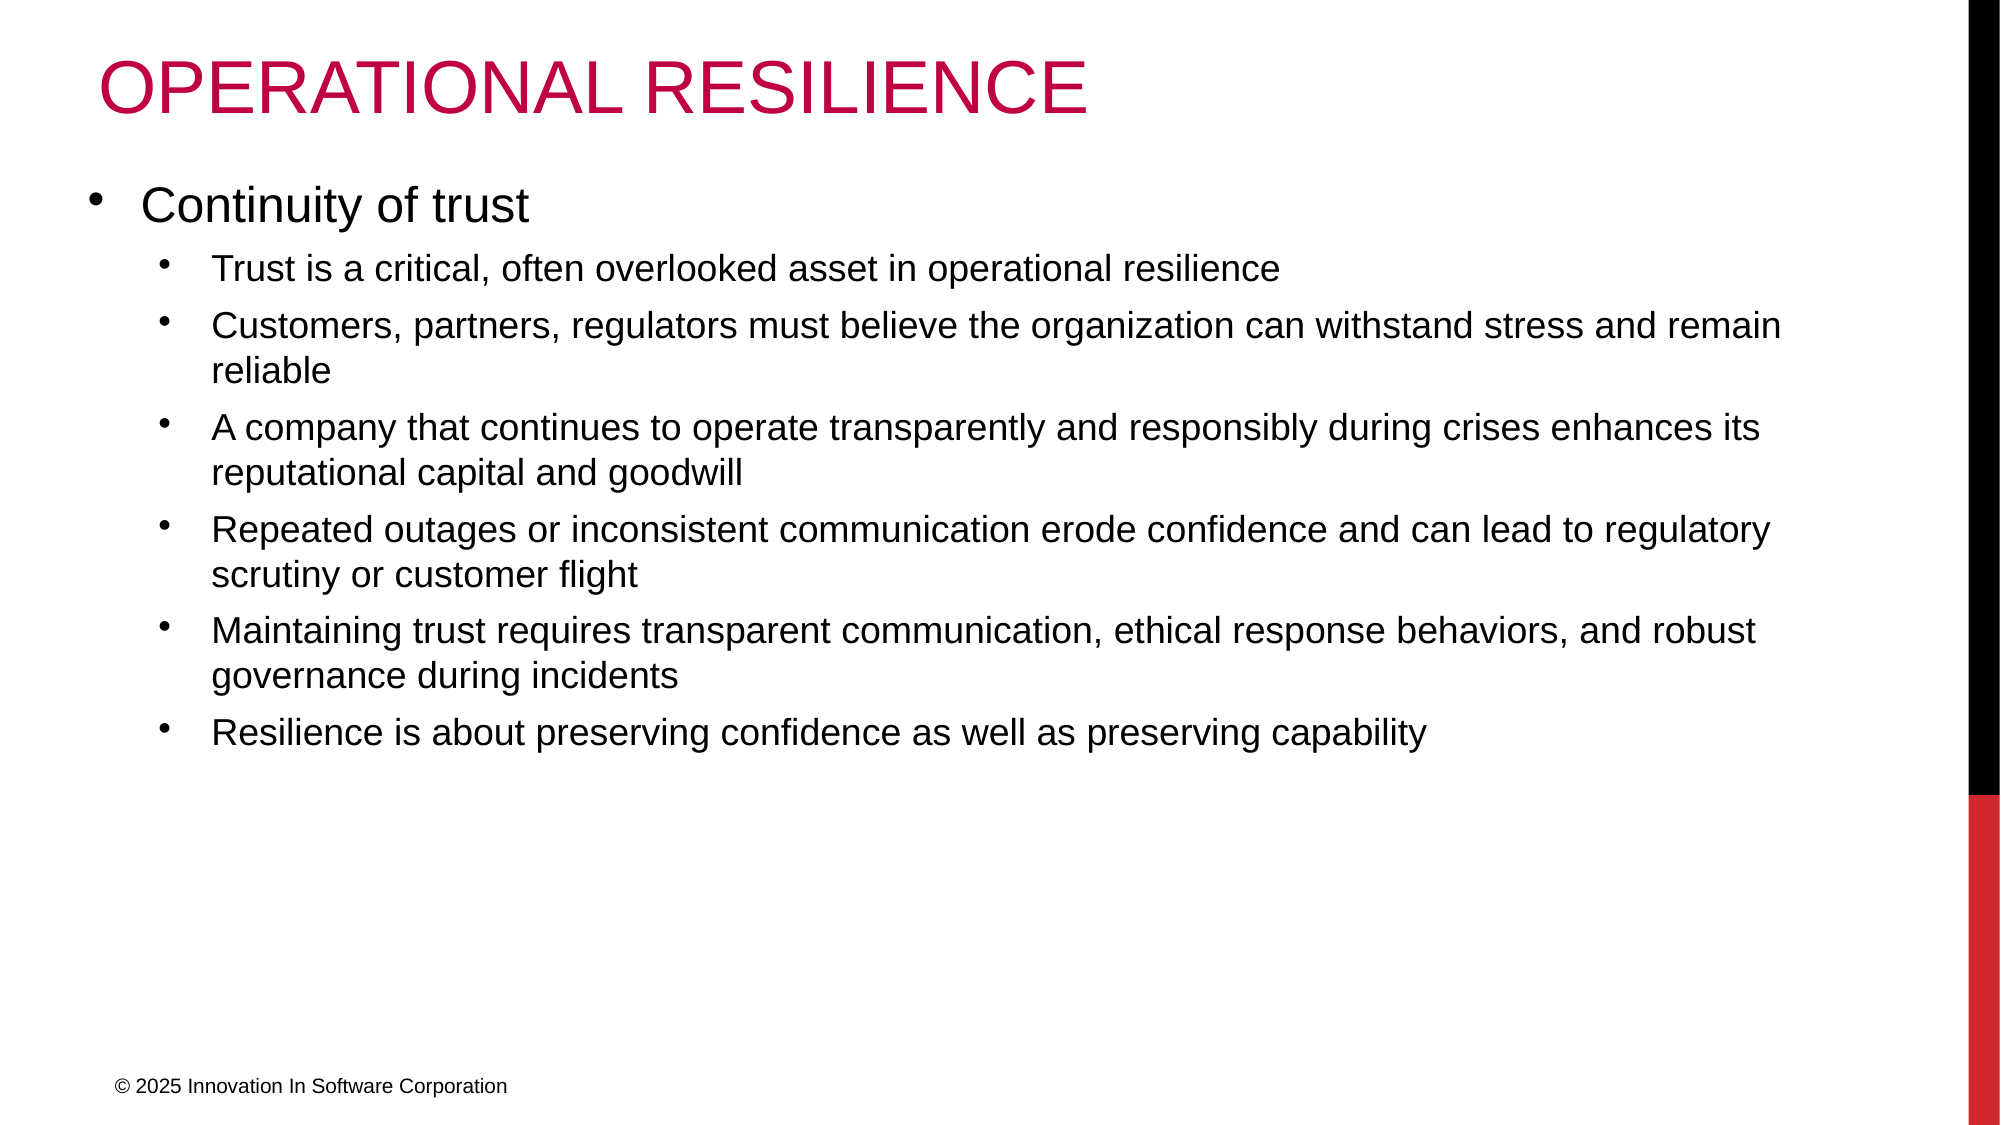

# Operational Resilience
Continuity of trust
Trust is a critical, often overlooked asset in operational resilience
Customers, partners, regulators must believe the organization can withstand stress and remain reliable
A company that continues to operate transparently and responsibly during crises enhances its reputational capital and goodwill
Repeated outages or inconsistent communication erode confidence and can lead to regulatory scrutiny or customer flight
Maintaining trust requires transparent communication, ethical response behaviors, and robust governance during incidents
Resilience is about preserving confidence as well as preserving capability

© 2025 Innovation In Software Corporation